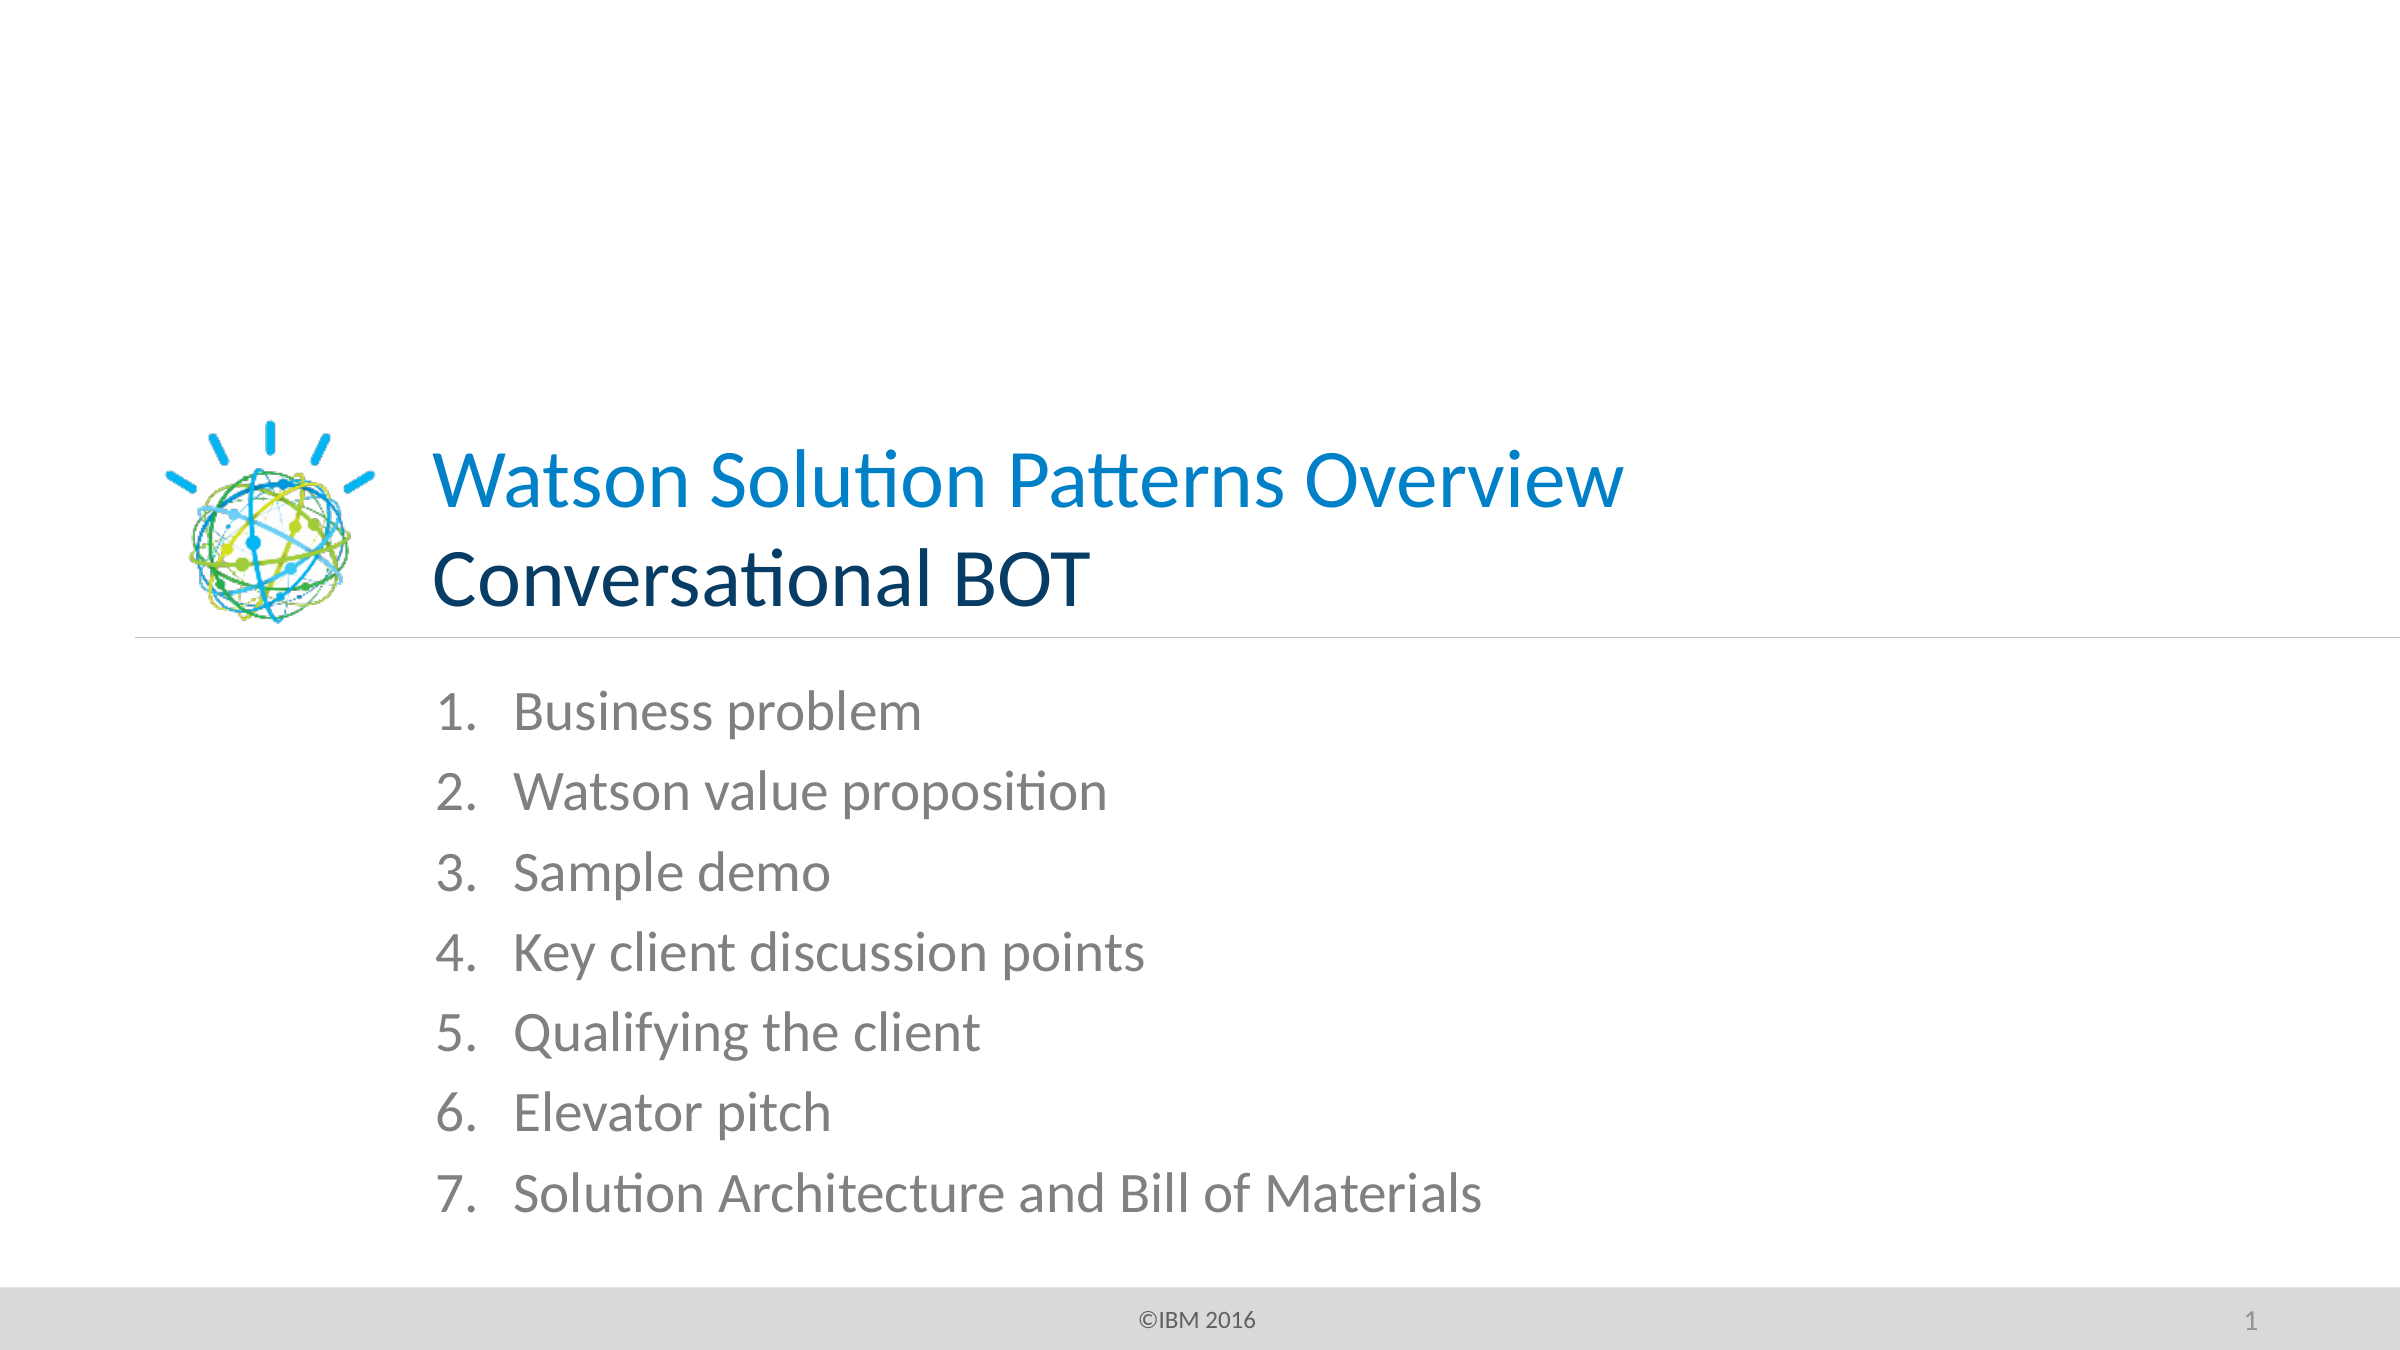

# Watson Solution Patterns Overview Conversational BOT
Business problem
Watson value proposition
Sample demo
Key client discussion points
Qualifying the client
Elevator pitch
Solution Architecture and Bill of Materials

1